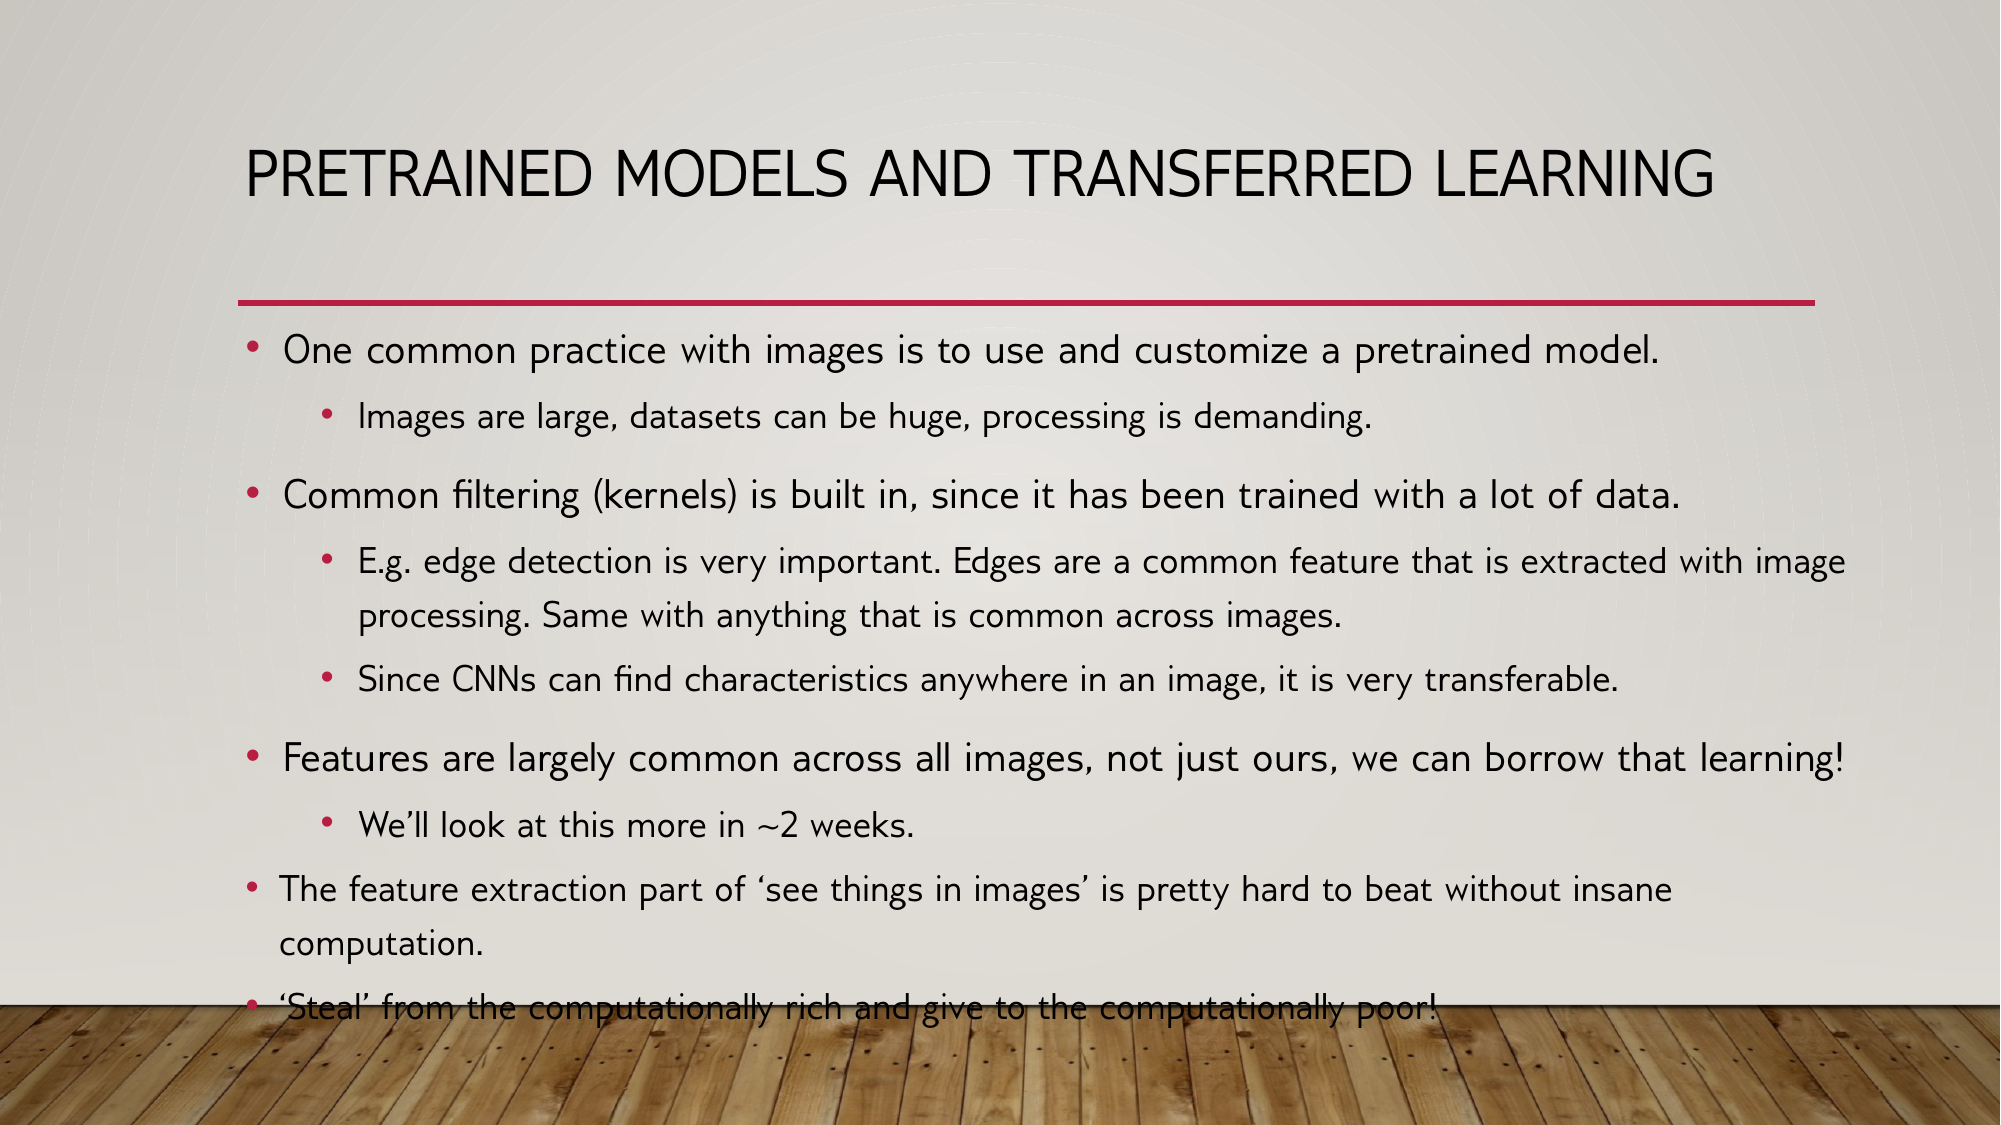

# Pretrained Models and Transferred Learning
One common practice with images is to use and customize a pretrained model.
Images are large, datasets can be huge, processing is demanding.
Common filtering (kernels) is built in, since it has been trained with a lot of data.
E.g. edge detection is very important. Edges are a common feature that is extracted with image processing. Same with anything that is common across images.
Since CNNs can find characteristics anywhere in an image, it is very transferable.
Features are largely common across all images, not just ours, we can borrow that learning!
We’ll look at this more in ~2 weeks.
The feature extraction part of ‘see things in images’ is pretty hard to beat without insane computation.
‘Steal’ from the computationally rich and give to the computationally poor!